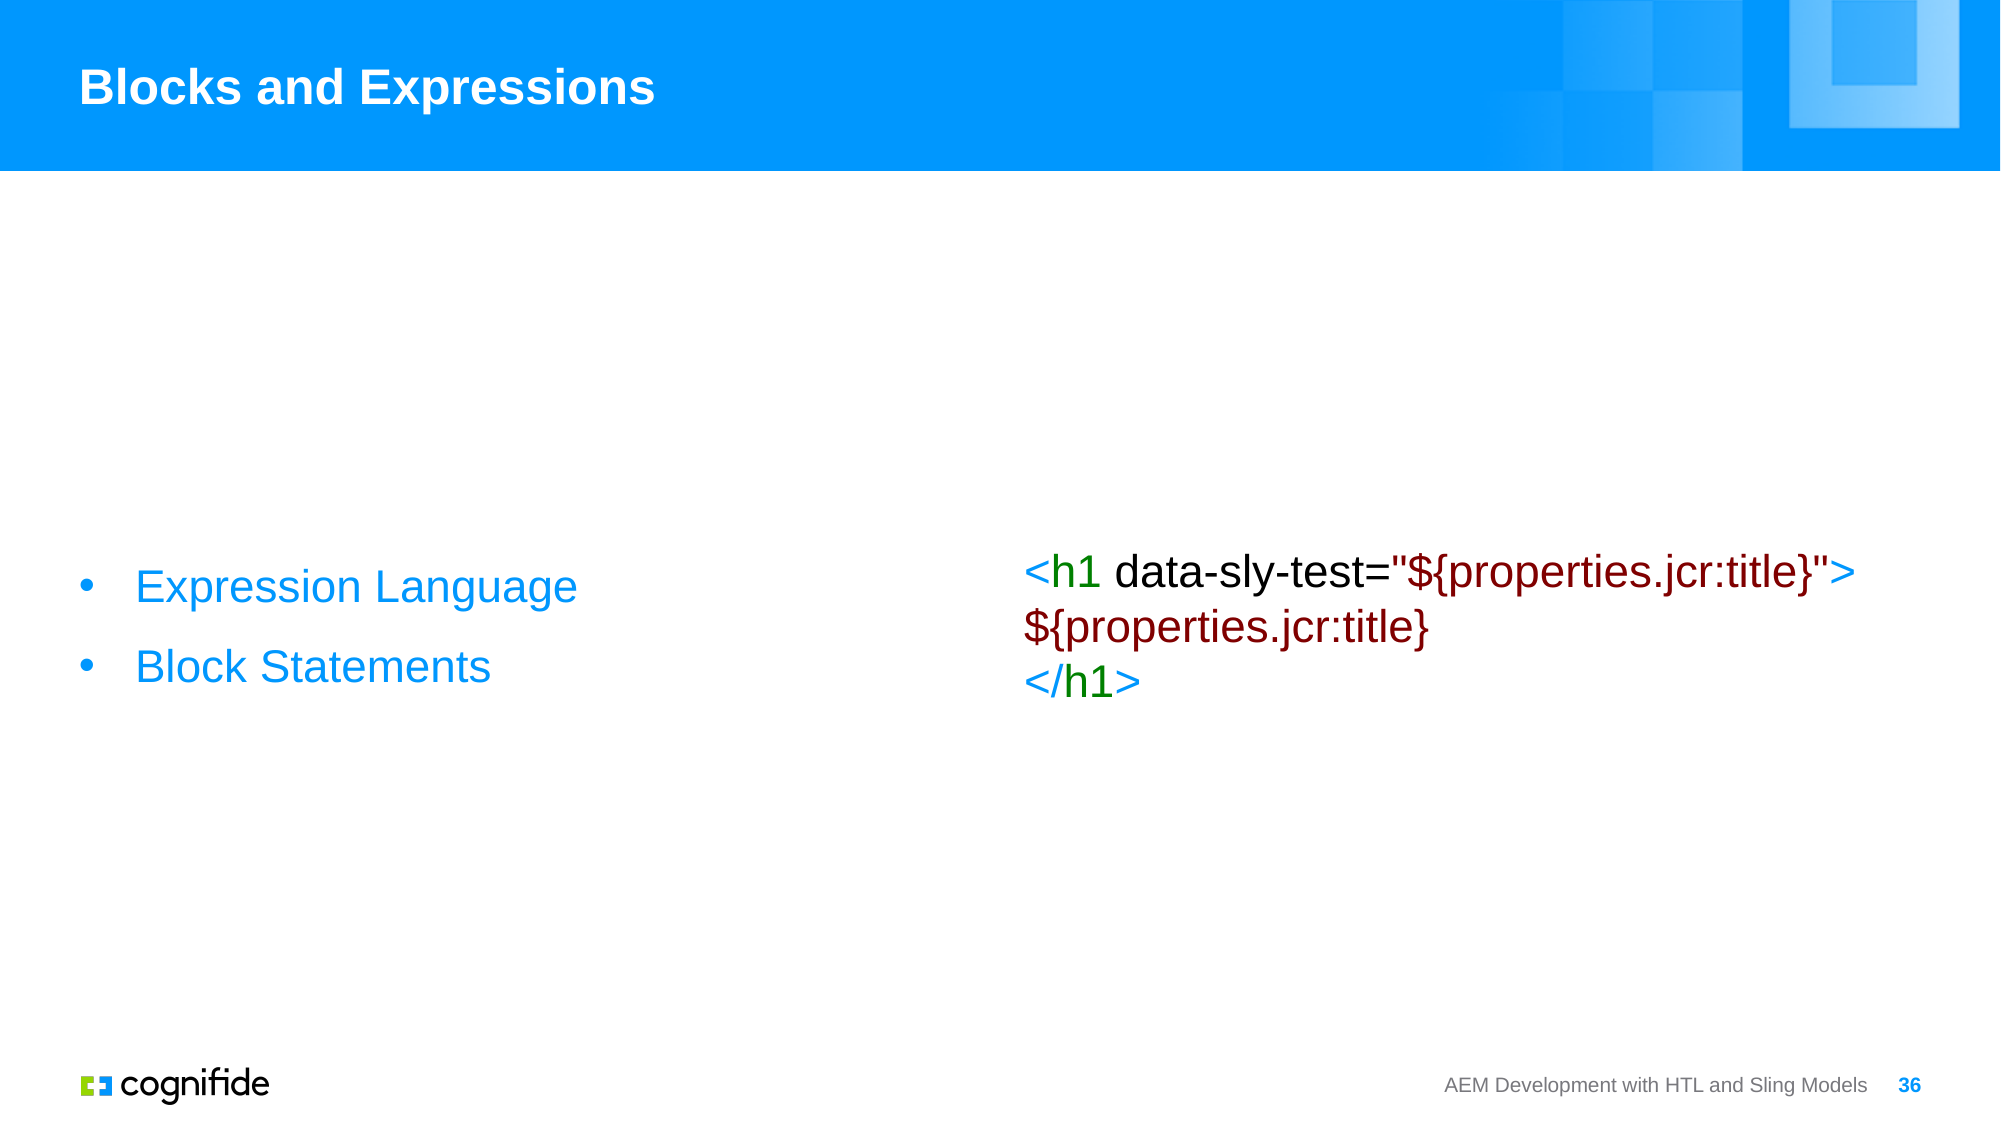

# Blocks and Expressions
Expression Language
Block Statements
<h1 data-sly-test="${properties.jcr:title}">
${properties.jcr:title}
</h1>
AEM Development with HTL and Sling Models
36